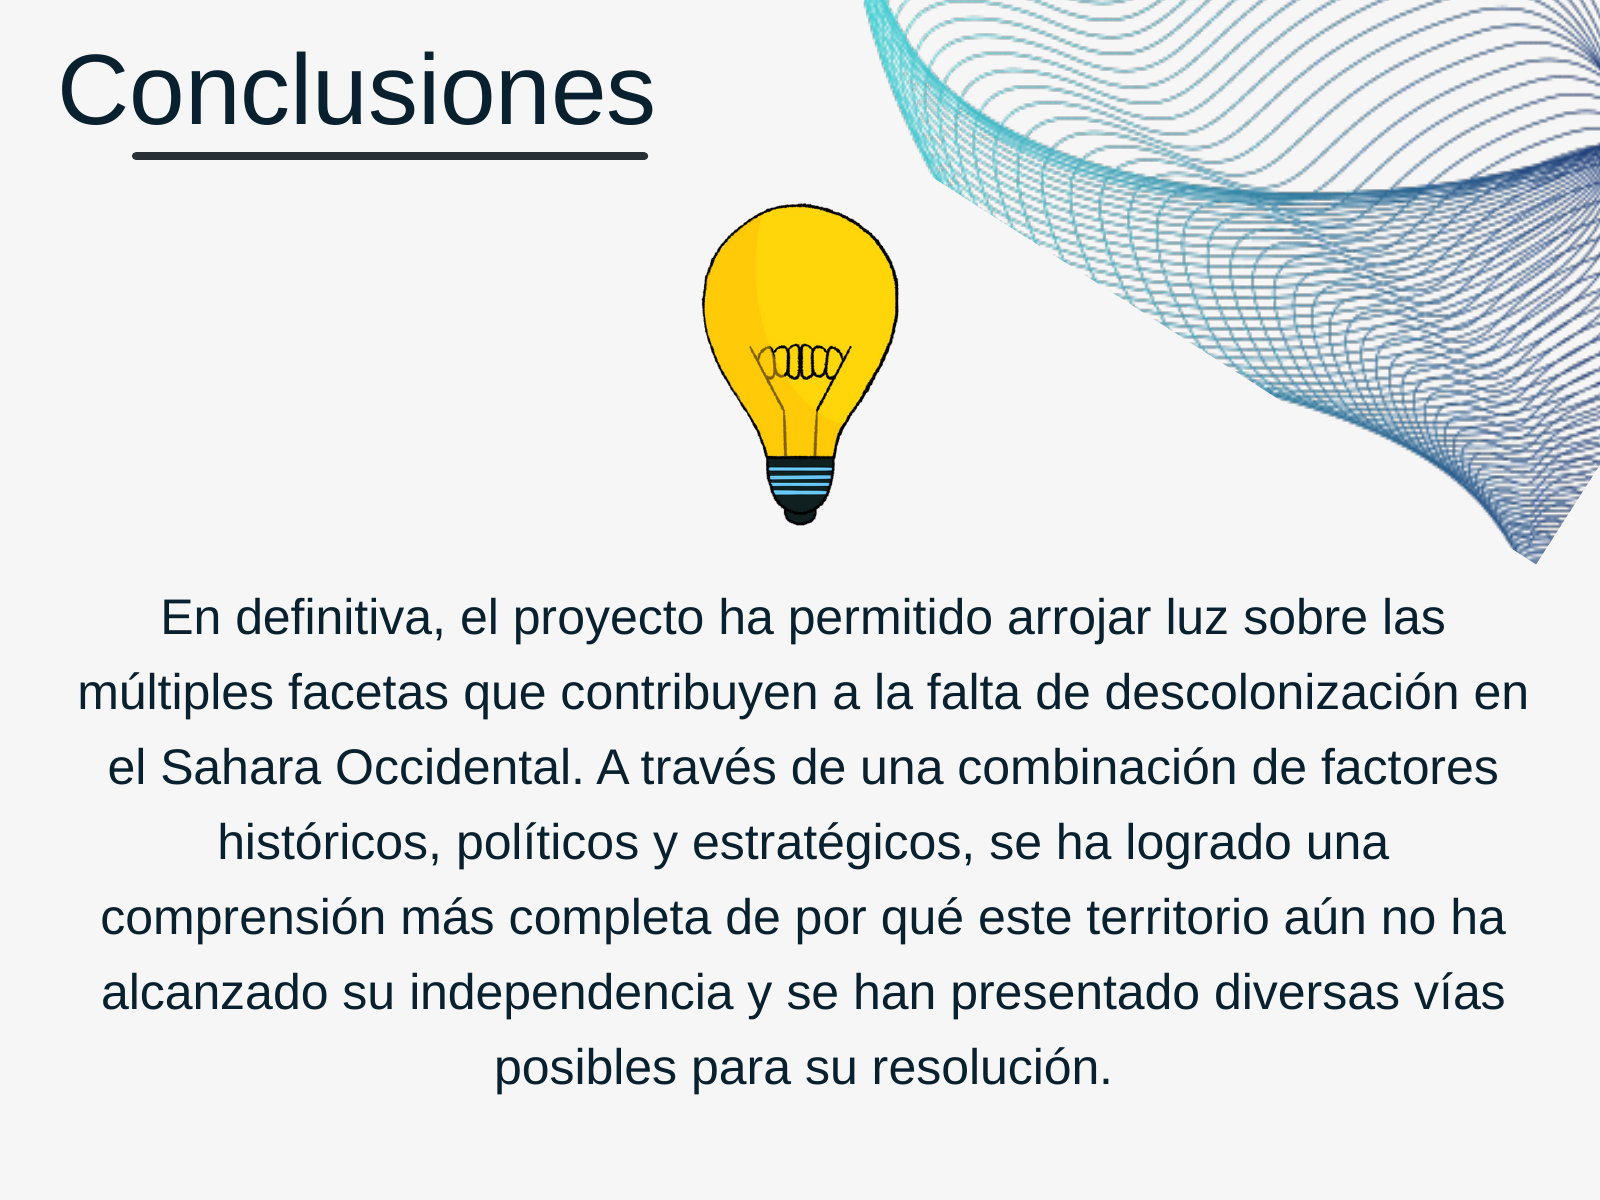

Conclusiones

En definitiva, el proyecto ha permitido arrojar luz sobre las múltiples facetas que contribuyen a la falta de descolonización en el Sahara Occidental. A través de una combinación de factores históricos, políticos y estratégicos, se ha logrado una comprensión más completa de por qué este territorio aún no ha alcanzado su independencia y se han presentado diversas vías posibles para su resolución.